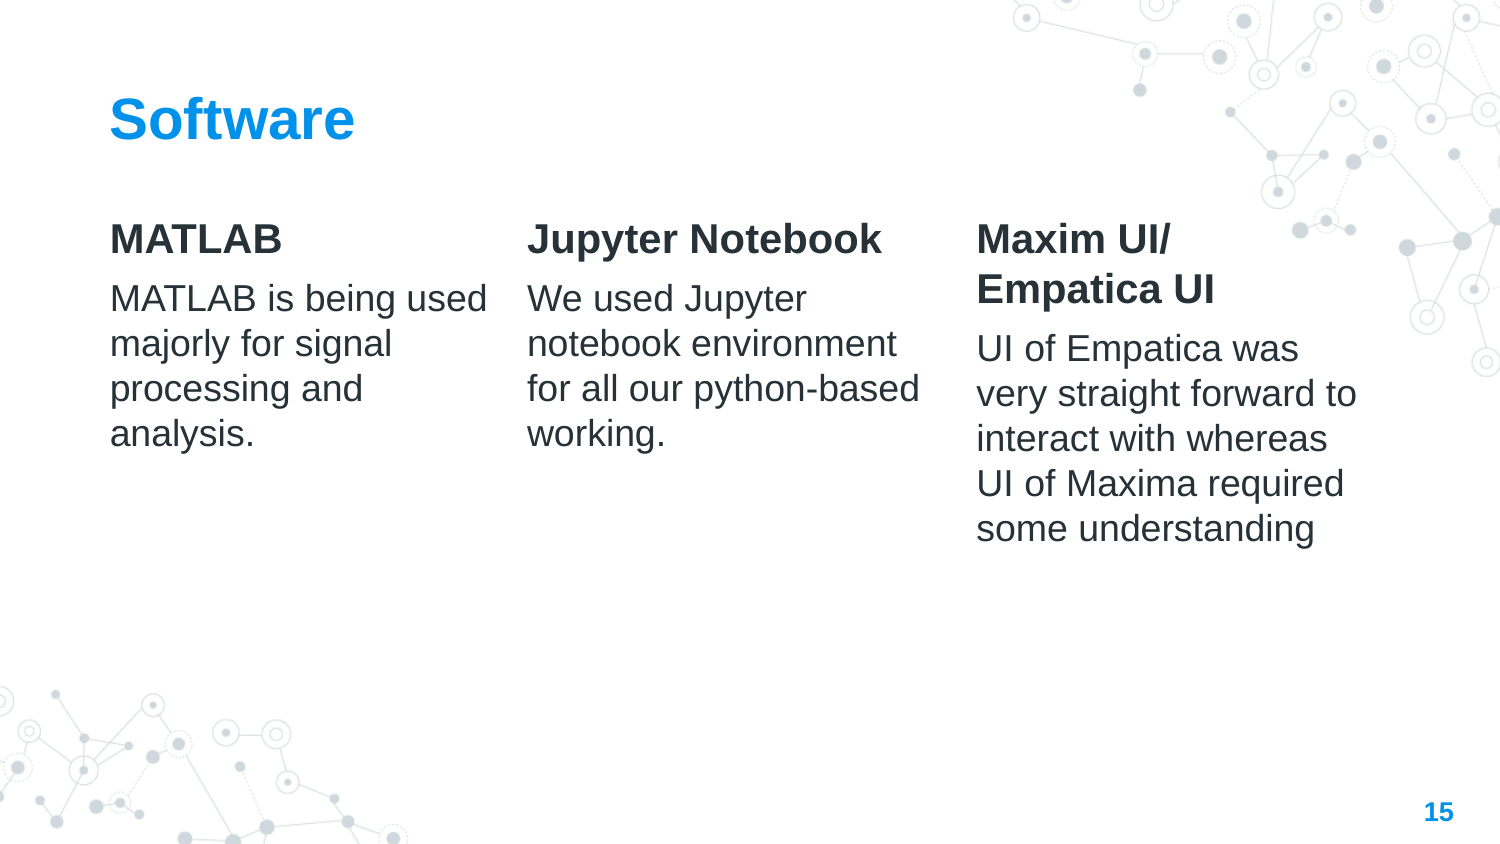

# Software
MATLAB
MATLAB is being used majorly for signal processing and analysis.
Jupyter Notebook
We used Jupyter notebook environment for all our python-based working.
Maxim UI/ Empatica UI
UI of Empatica was very straight forward to interact with whereas UI of Maxima required some understanding
15